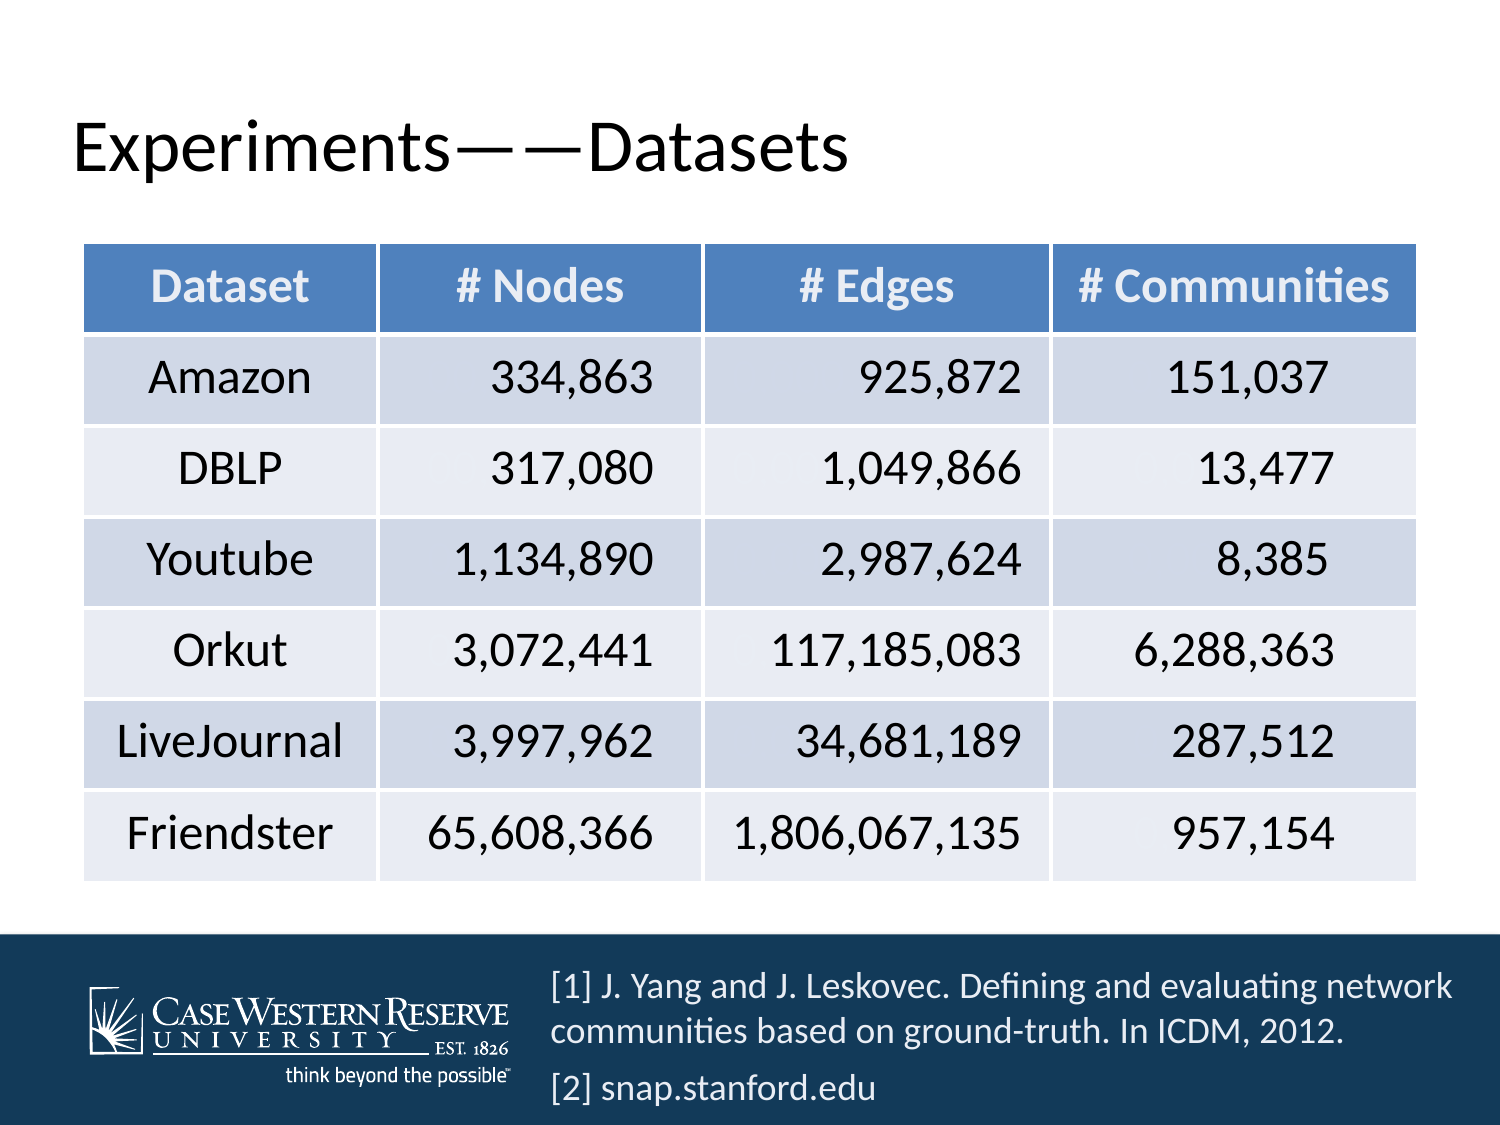

# Experiments——Datasets
| Dataset | # Nodes | # Edges | # Communities |
| --- | --- | --- | --- |
| Amazon | 00,334,863 | 0,000,925,872 | 0,151,037 |
| DBLP | 00,317,080 | 0,001,049,866 | 0,013,477 |
| Youtube | 01,134,890 | 0,002,987,624 | 0,008,385 |
| Orkut | 03,072,441 | 0,117,185,083 | 6,288,363 |
| LiveJournal | 03,997,962 | 0,034,681,189 | 0,287,512 |
| Friendster | 65,608,366 | 1,806,067,135 | 0,957,154 |
[1] J. Yang and J. Leskovec. Defining and evaluating network communities based on ground-truth. In ICDM, 2012.
[2] snap.stanford.edu